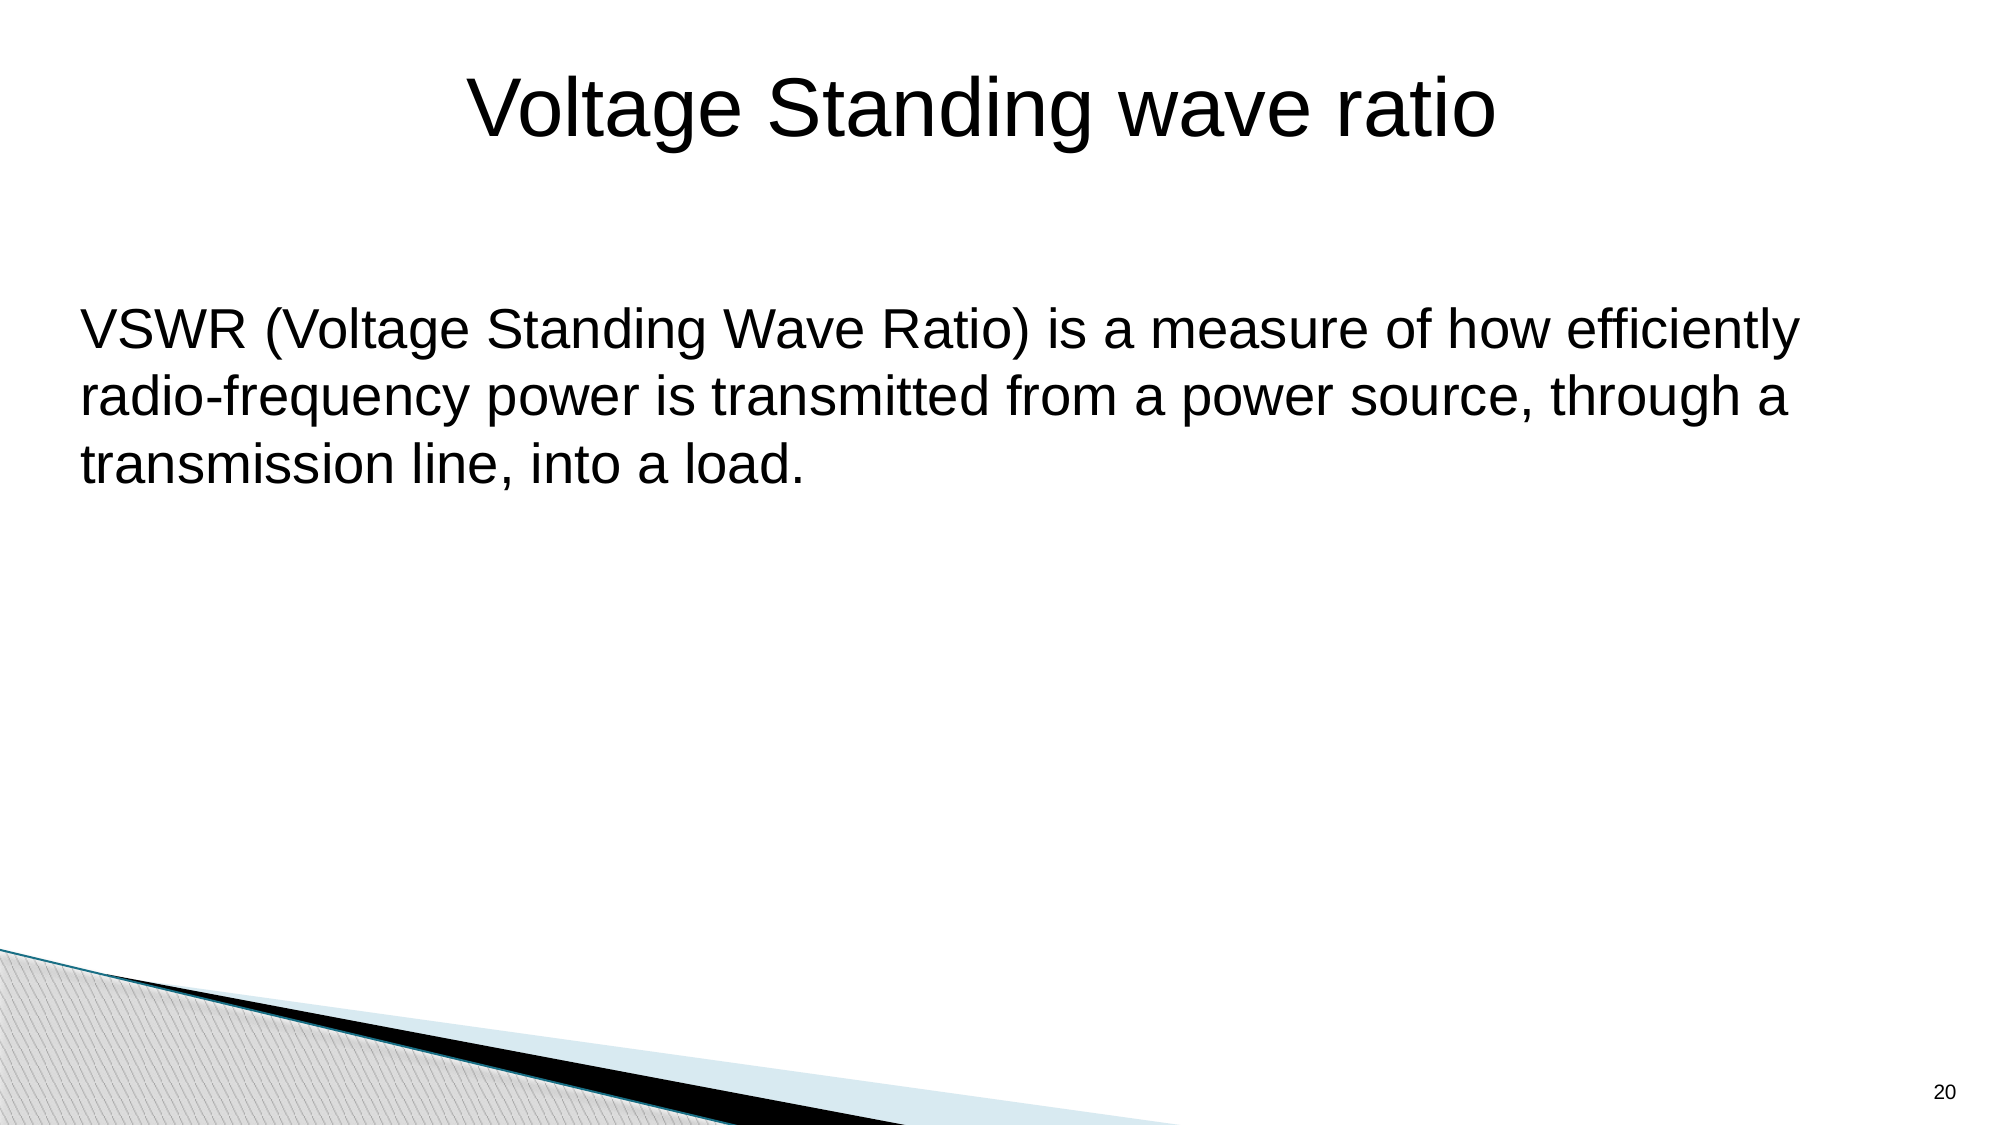

Voltage Standing wave ratio

VSWR (Voltage Standing Wave Ratio) is a measure of how efficiently radio-frequency power is transmitted from a power source, through a transmission line, into a load.

20